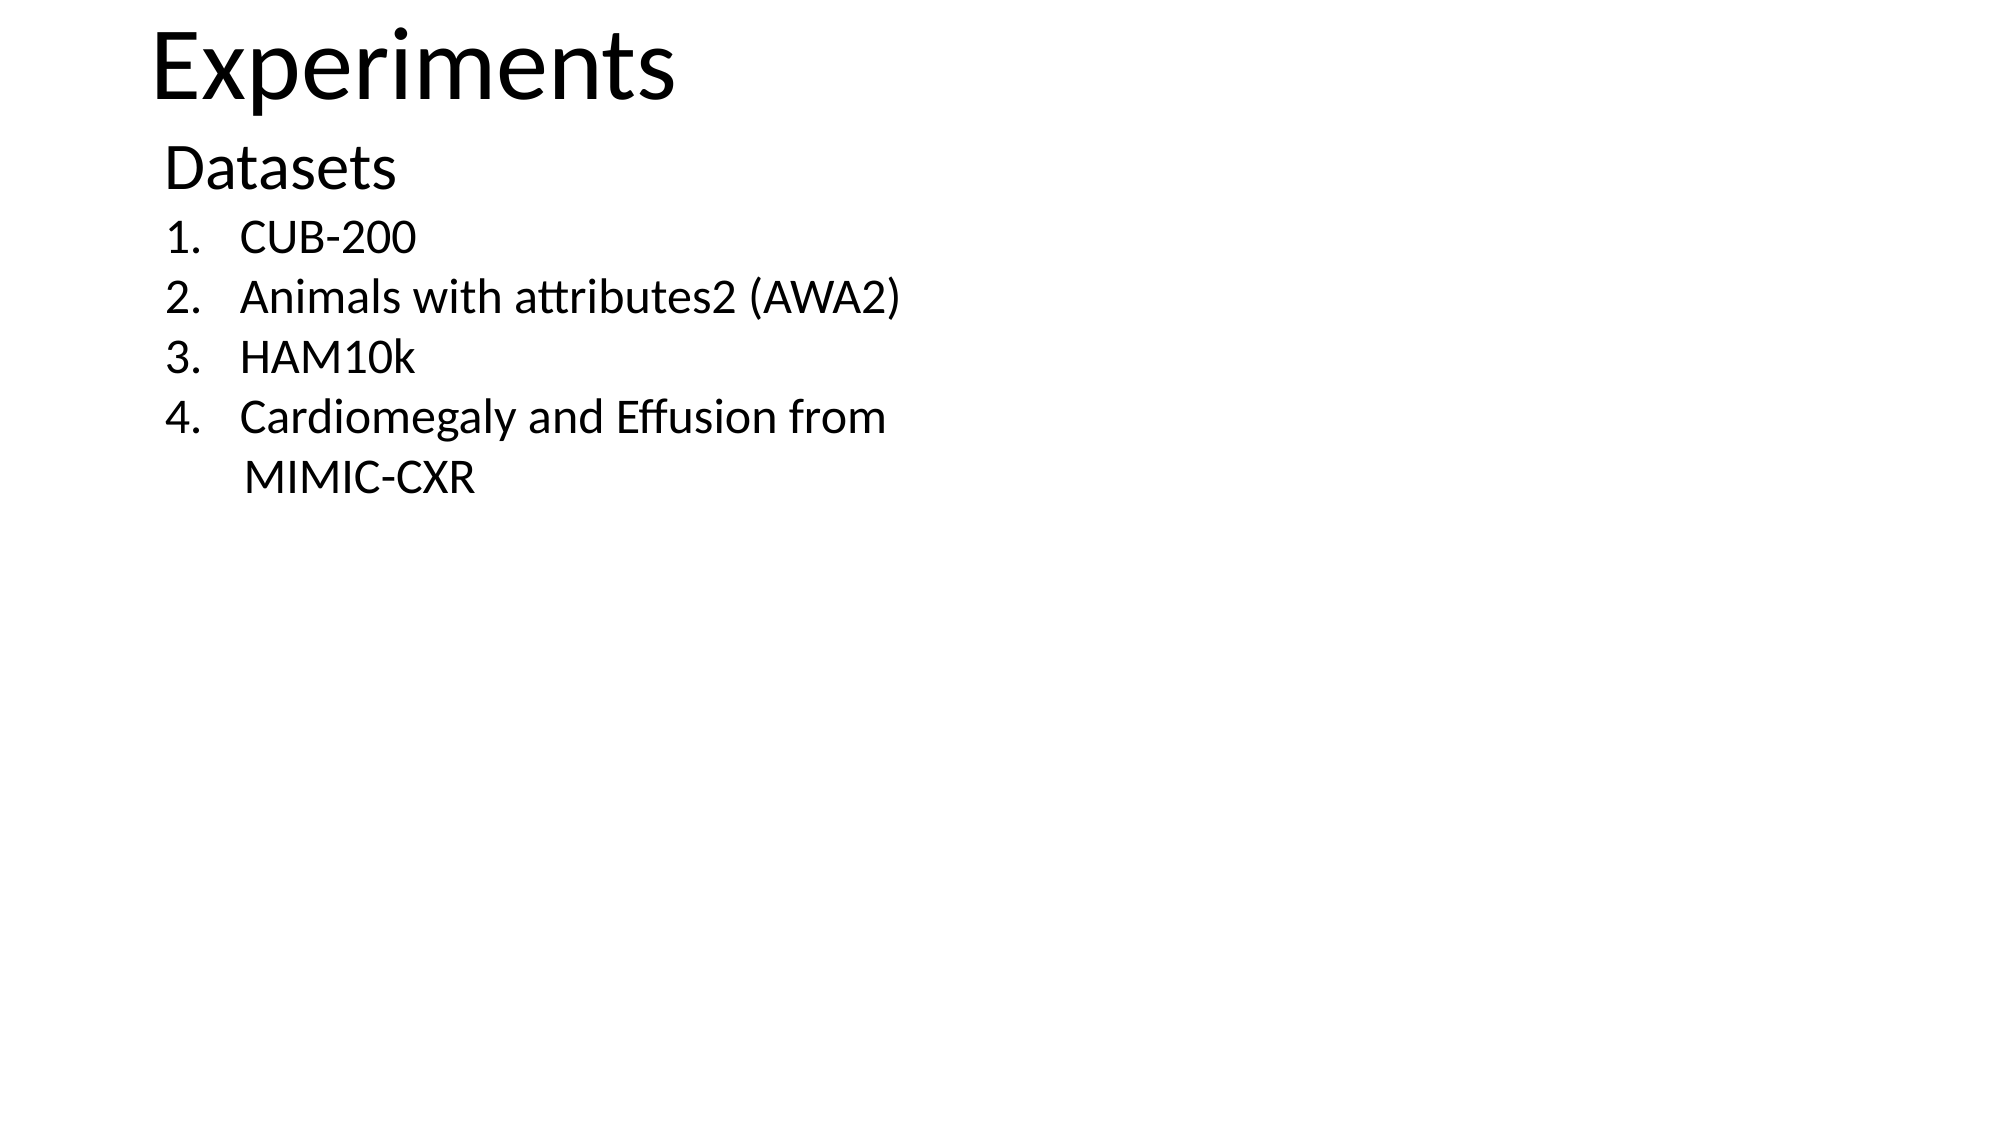

Experiments
Datasets
CUB-200
Animals with attributes2 (AWA2)
HAM10k
Cardiomegaly and Effusion from
       MIMIC-CXR